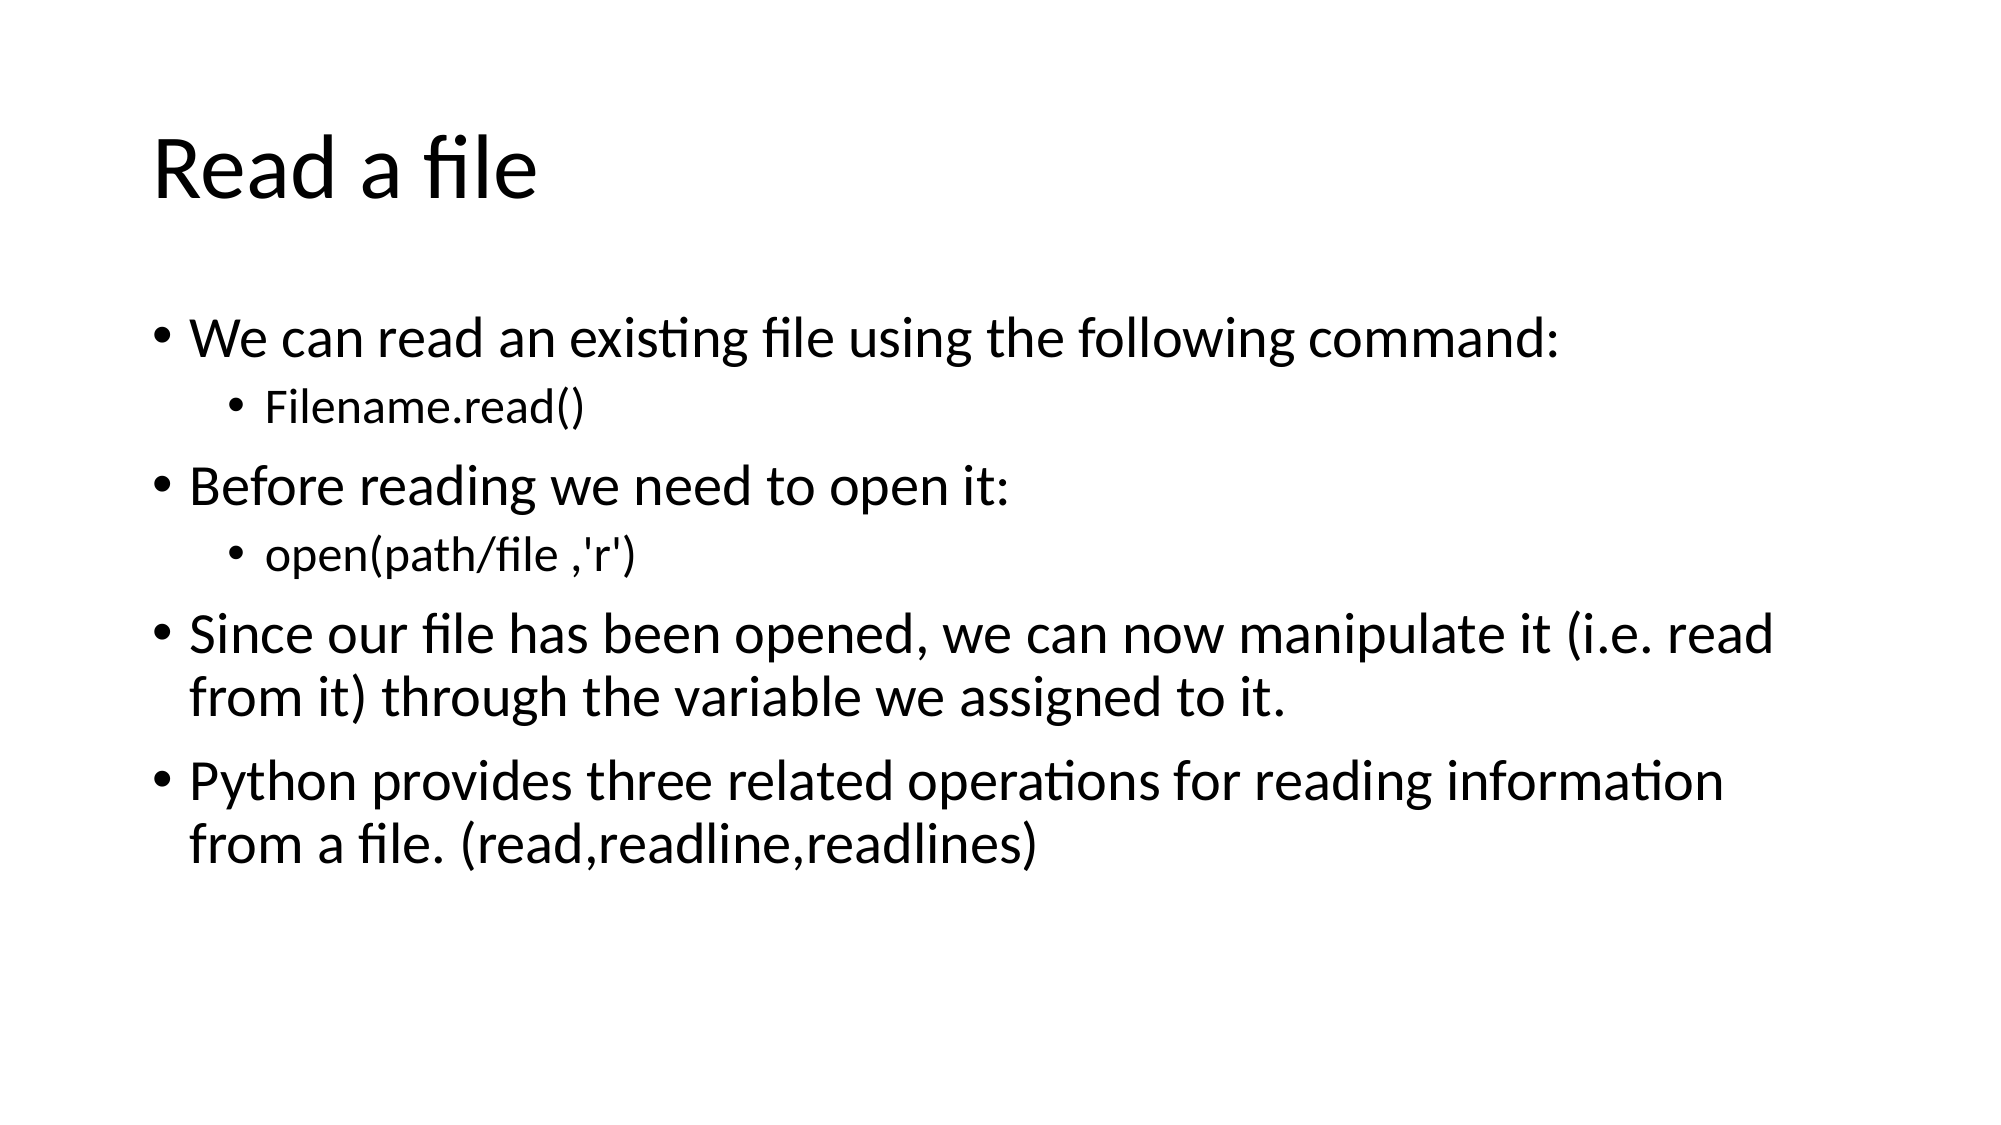

# Read a file
We can read an existing file using the following command:
Filename.read()
Before reading we need to open it:
open(path/file ,'r')
Since our file has been opened, we can now manipulate it (i.e. read from it) through the variable we assigned to it.
Python provides three related operations for reading information from a file. (read,readline,readlines)